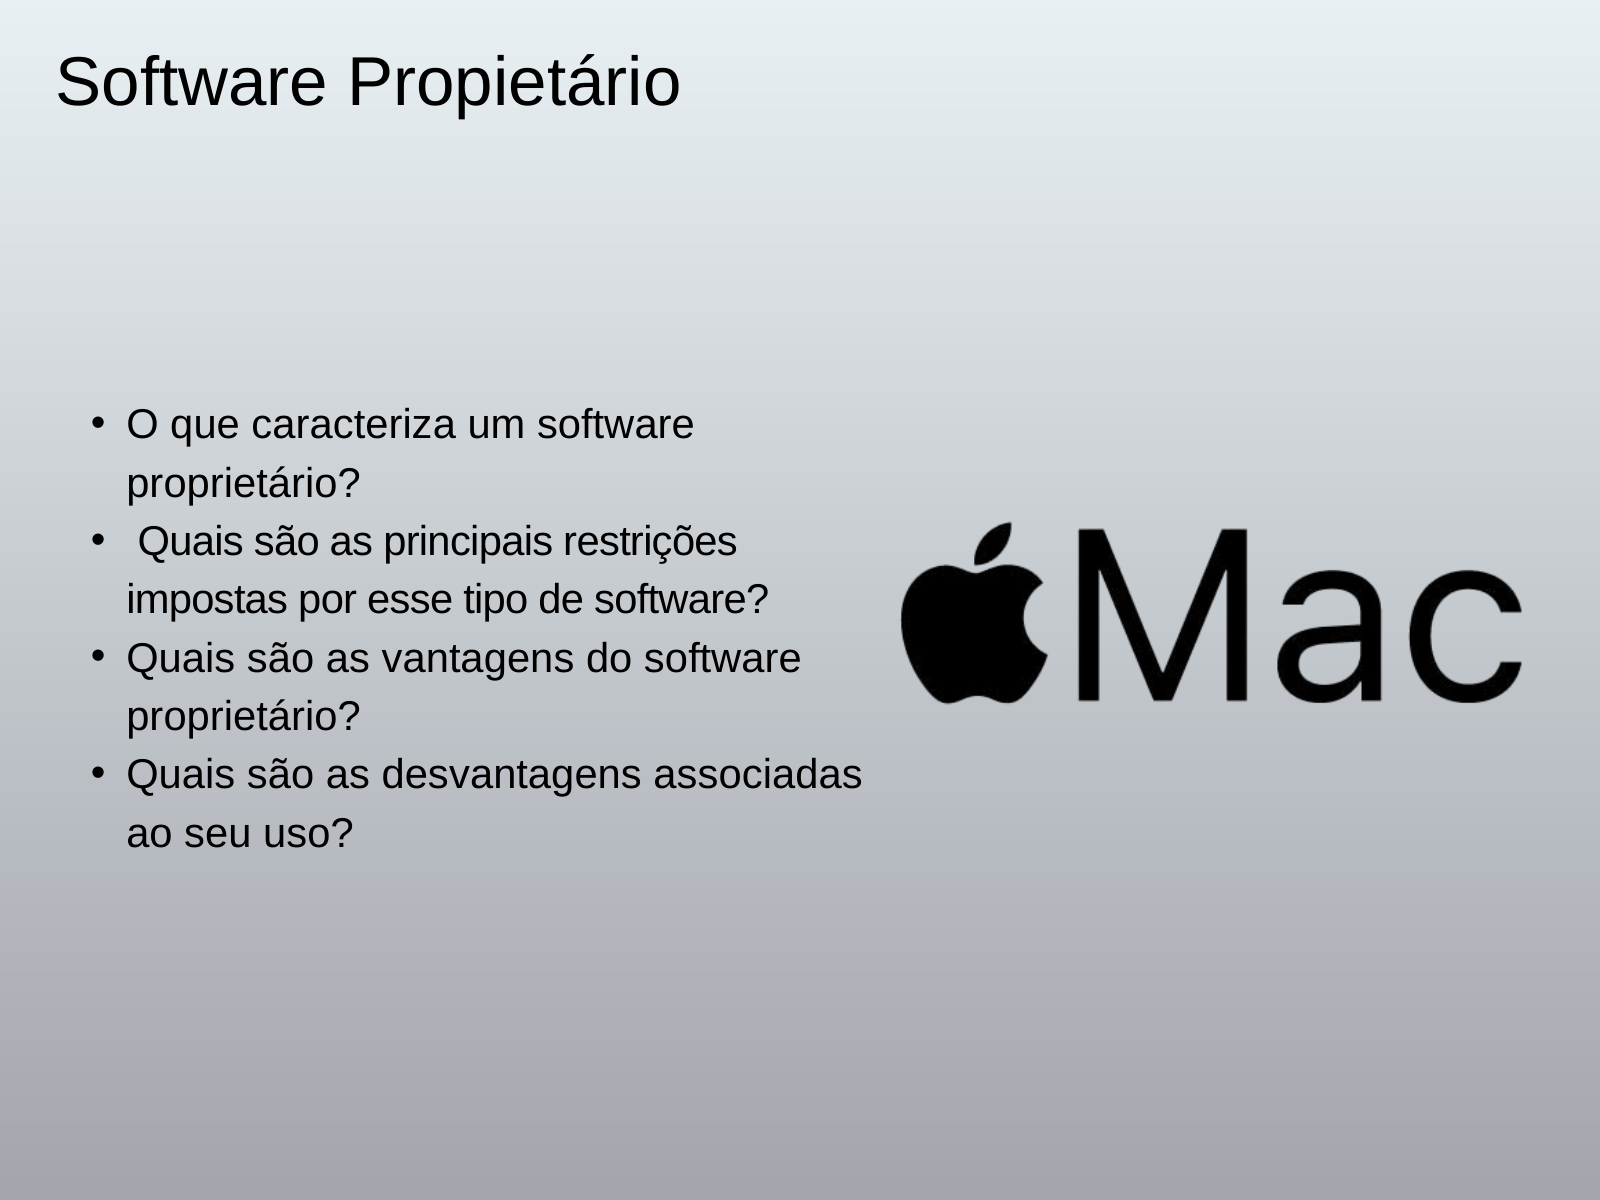

Software Propietário
O que caracteriza um software proprietário?
 Quais são as principais restrições impostas por esse tipo de software?
Quais são as vantagens do software proprietário?
Quais são as desvantagens associadas ao seu uso?